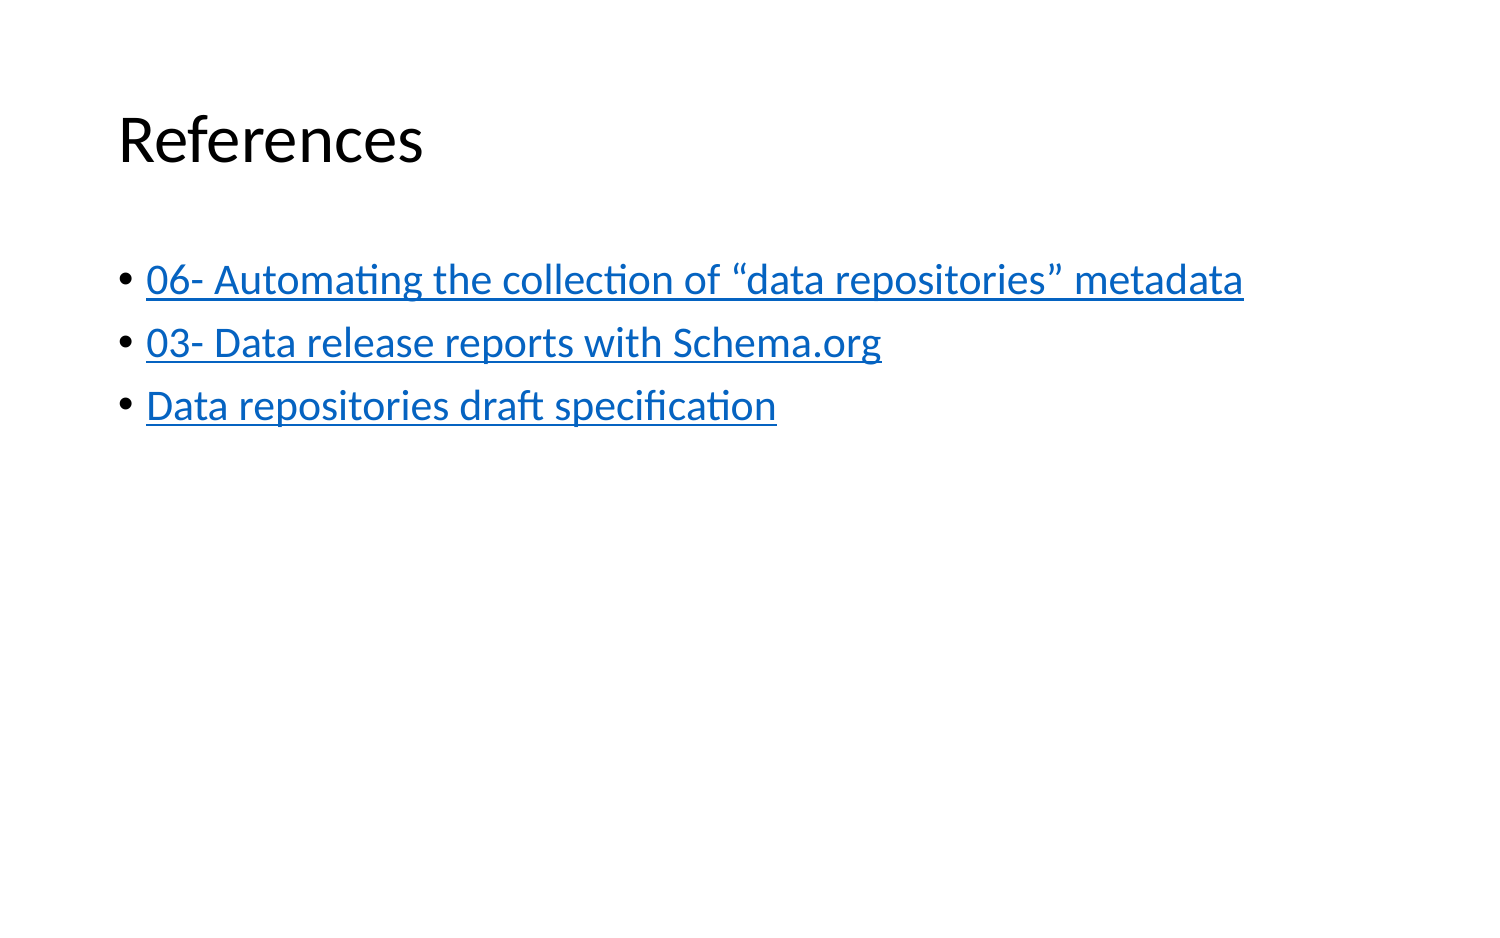

# References
06- Automating the collection of “data repositories” metadata
03- Data release reports with Schema.org
Data repositories draft specification